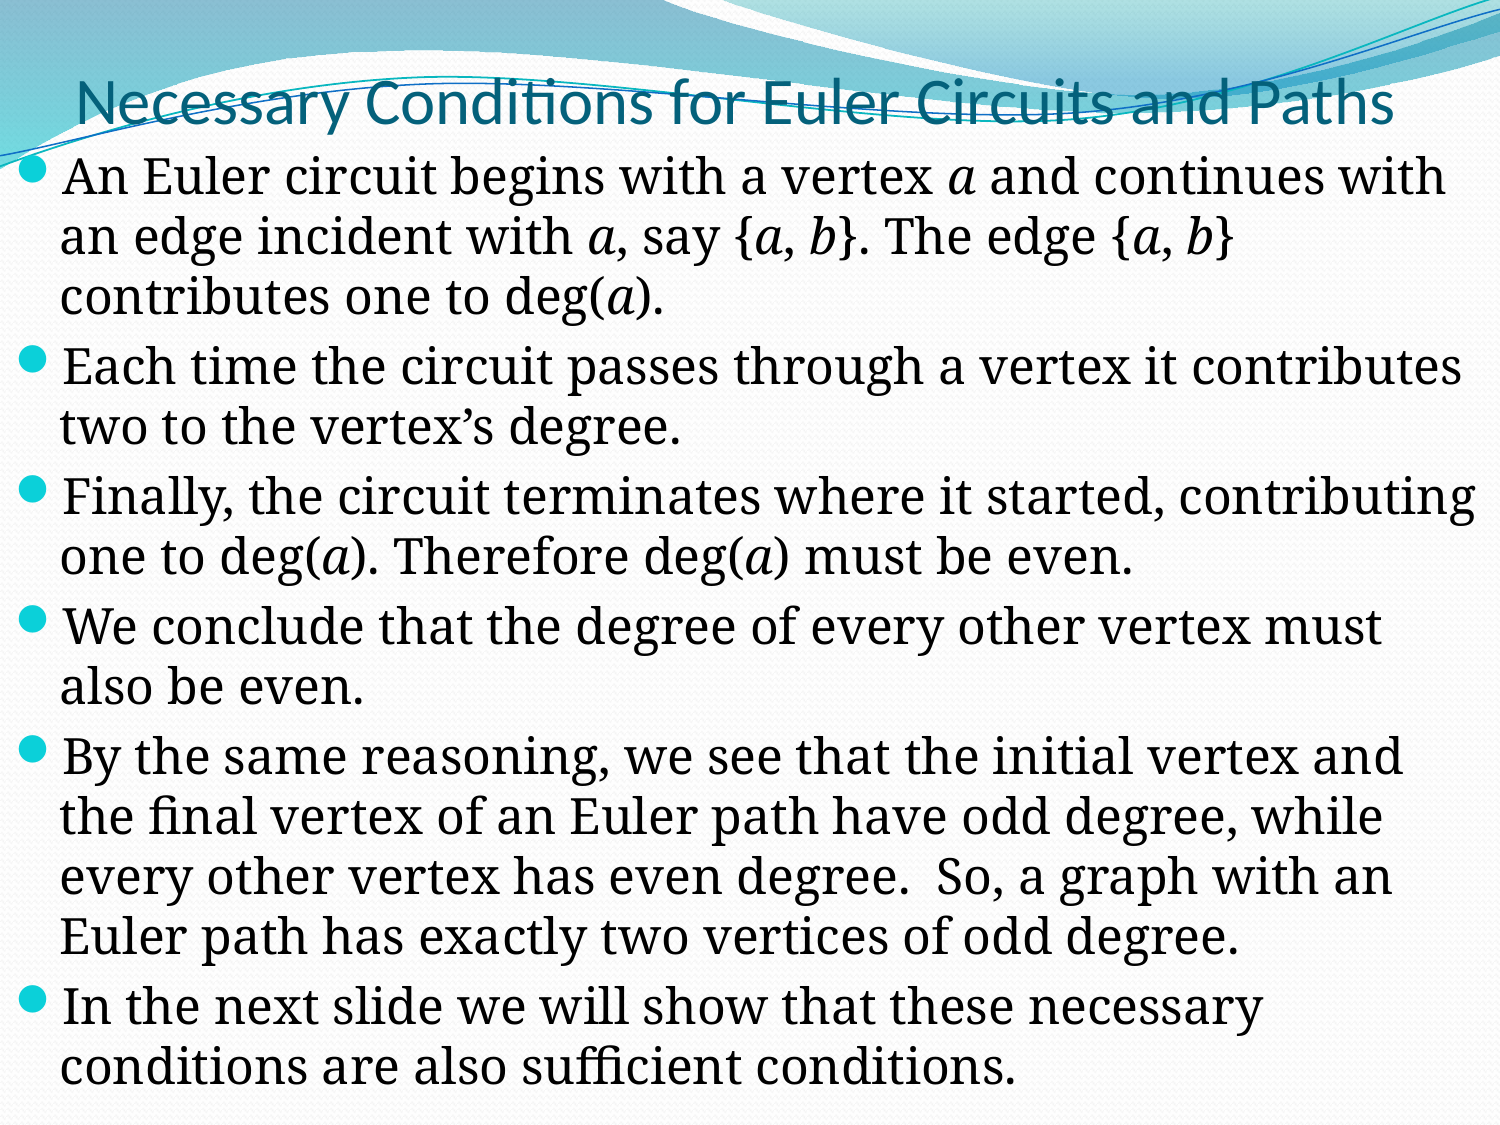

# Necessary Conditions for Euler Circuits and Paths
An Euler circuit begins with a vertex a and continues with an edge incident with a, say {a, b}. The edge {a, b} contributes one to deg(a).
Each time the circuit passes through a vertex it contributes two to the vertex’s degree.
Finally, the circuit terminates where it started, contributing one to deg(a). Therefore deg(a) must be even.
We conclude that the degree of every other vertex must also be even.
By the same reasoning, we see that the initial vertex and the final vertex of an Euler path have odd degree, while every other vertex has even degree.  So, a graph with an Euler path has exactly two vertices of odd degree.
In the next slide we will show that these necessary conditions are also sufficient conditions.